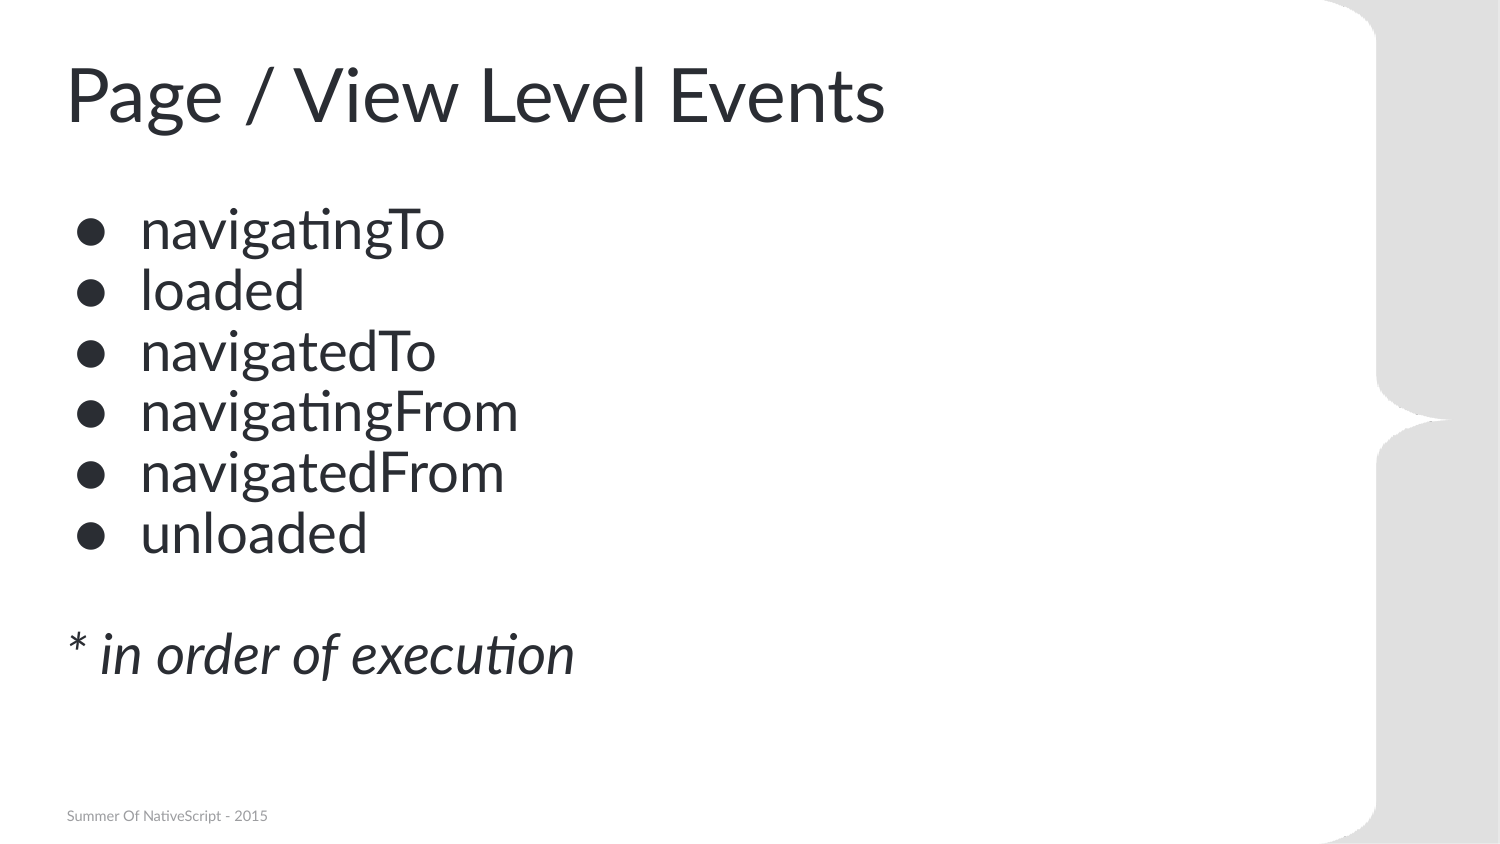

# Page / View Level Events
navigatingTo
loaded
navigatedTo
navigatingFrom
navigatedFrom
unloaded

* in order of execution